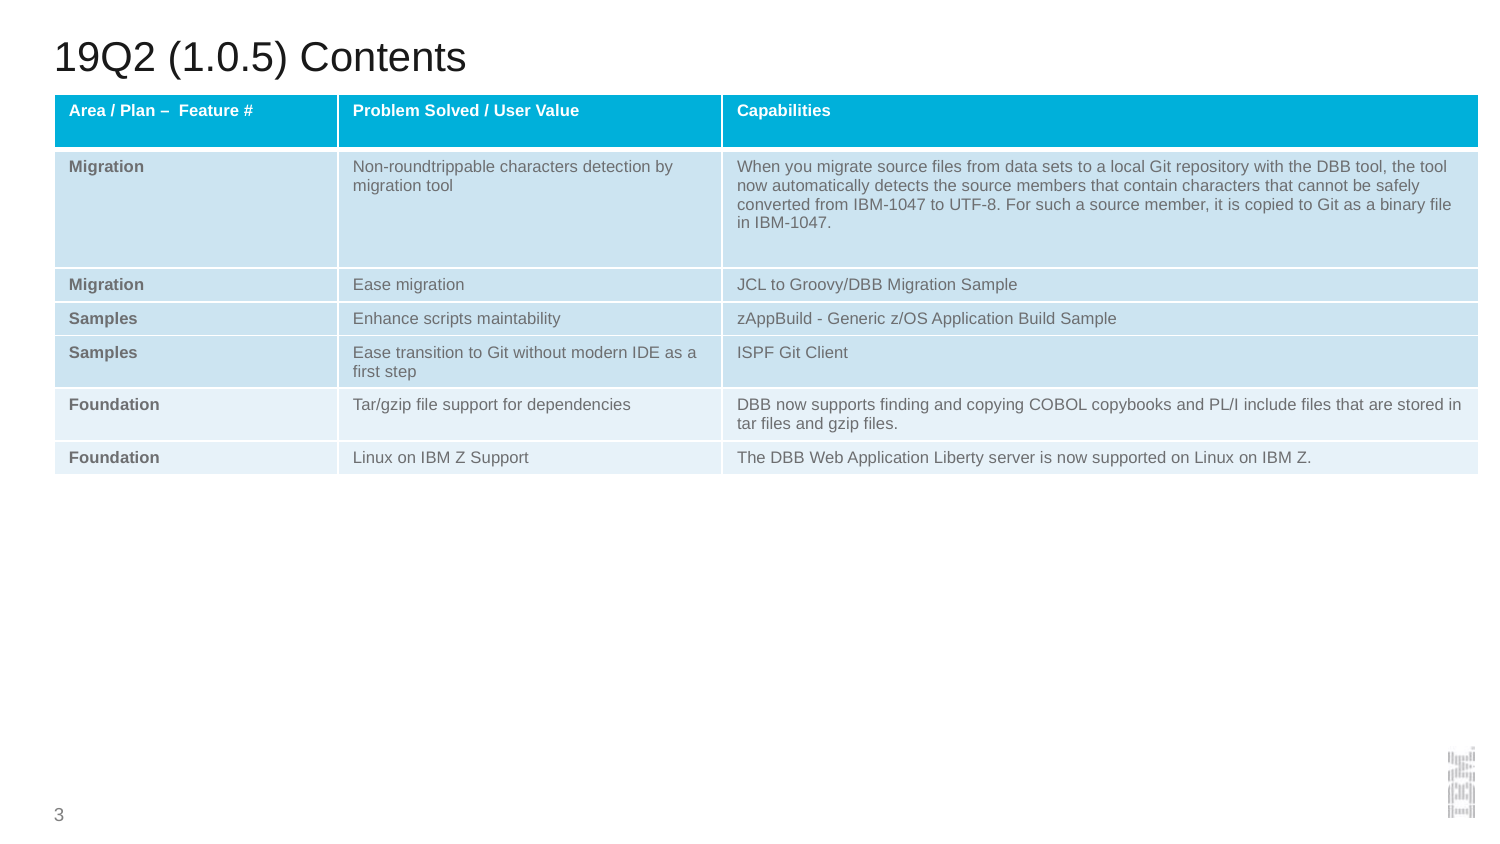

# 19Q2 (1.0.5) Contents
| Area / Plan – Feature # | Problem Solved / User Value | Capabilities |
| --- | --- | --- |
| Migration | Non-roundtrippable characters detection by migration tool | When you migrate source files from data sets to a local Git repository with the DBB tool, the tool now automatically detects the source members that contain characters that cannot be safely converted from IBM-1047 to UTF-8. For such a source member, it is copied to Git as a binary file in IBM-1047. |
| Migration | Ease migration | JCL to Groovy/DBB Migration Sample |
| Samples | Enhance scripts maintability | zAppBuild - Generic z/OS Application Build Sample |
| Samples | Ease transition to Git without modern IDE as a first step | ISPF Git Client |
| Foundation | Tar/gzip file support for dependencies | DBB now supports finding and copying COBOL copybooks and PL/I include files that are stored in tar files and gzip files. |
| Foundation | Linux on IBM Z Support | The DBB Web Application Liberty server is now supported on Linux on IBM Z. |
3